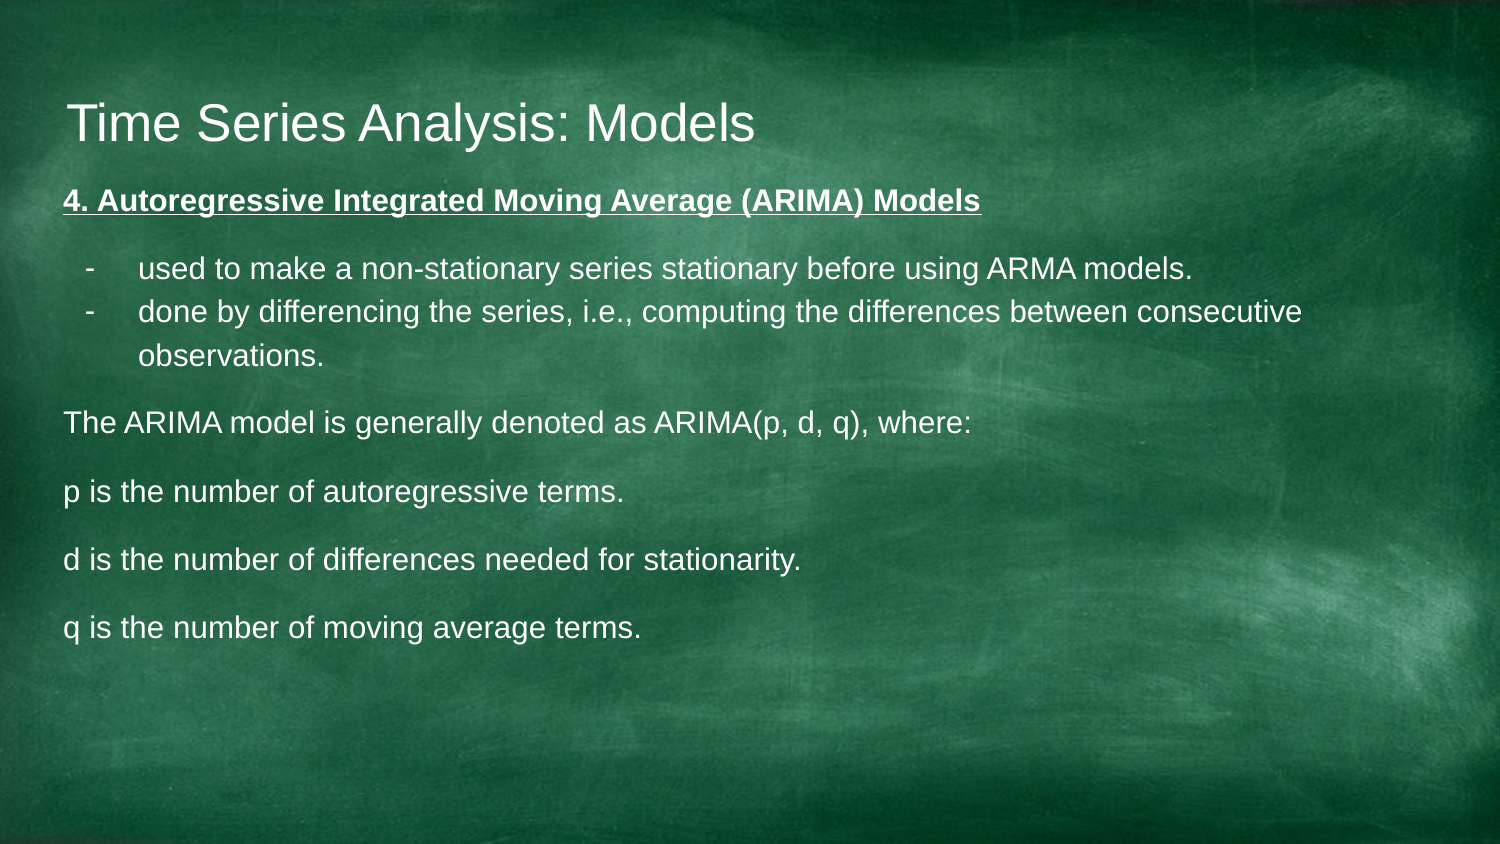

# Time Series Analysis: Models

4. Autoregressive Integrated Moving Average (ARIMA) Models
used to make a non-stationary series stationary before using ARMA models.
done by differencing the series, i.e., computing the differences between consecutive observations.
The ARIMA model is generally denoted as ARIMA(p, d, q), where:
p is the number of autoregressive terms.
d is the number of differences needed for stationarity.
q is the number of moving average terms.